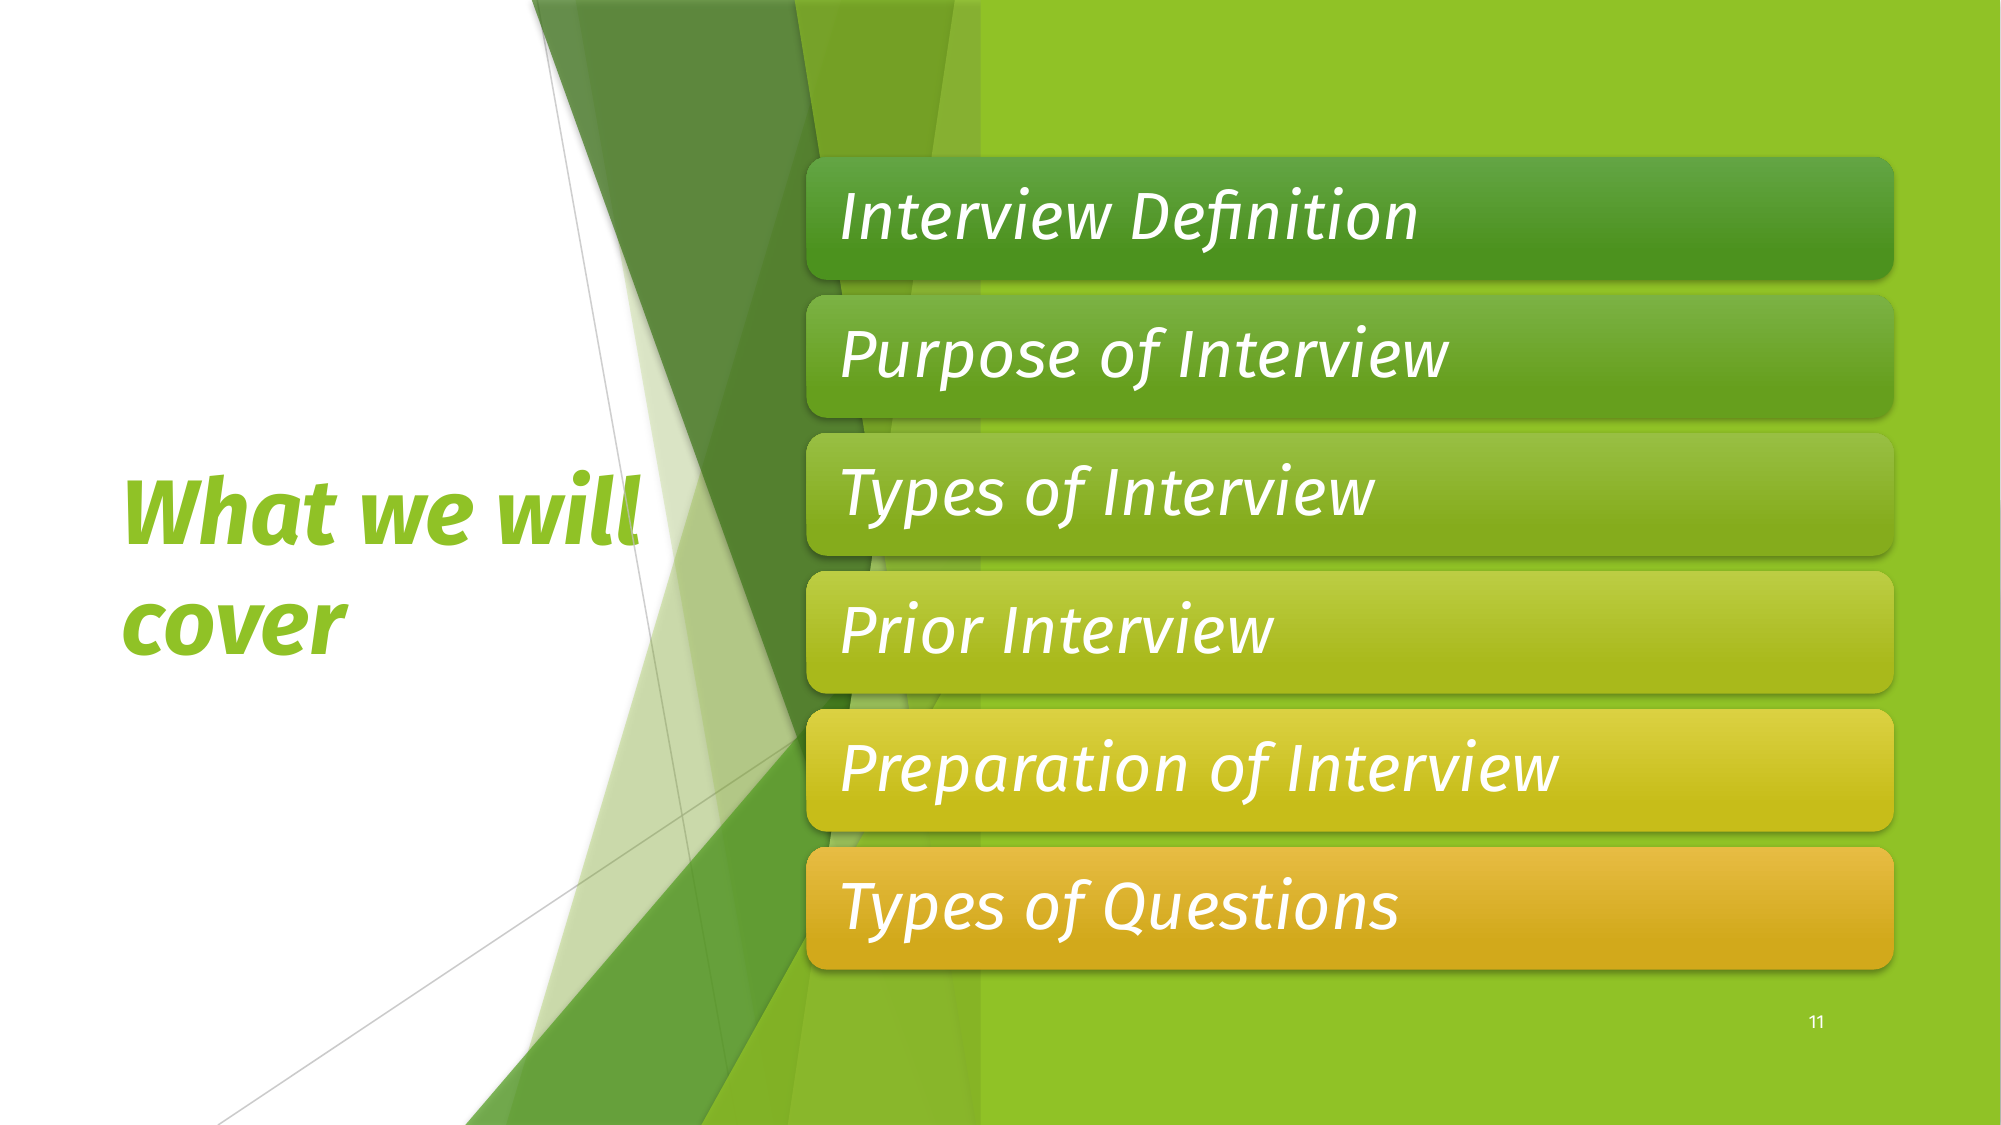

Interview Definition
Purpose of Interview
Types of Interview
Prior Interview
Preparation of Interview
Types of Questions
What we will cover
11